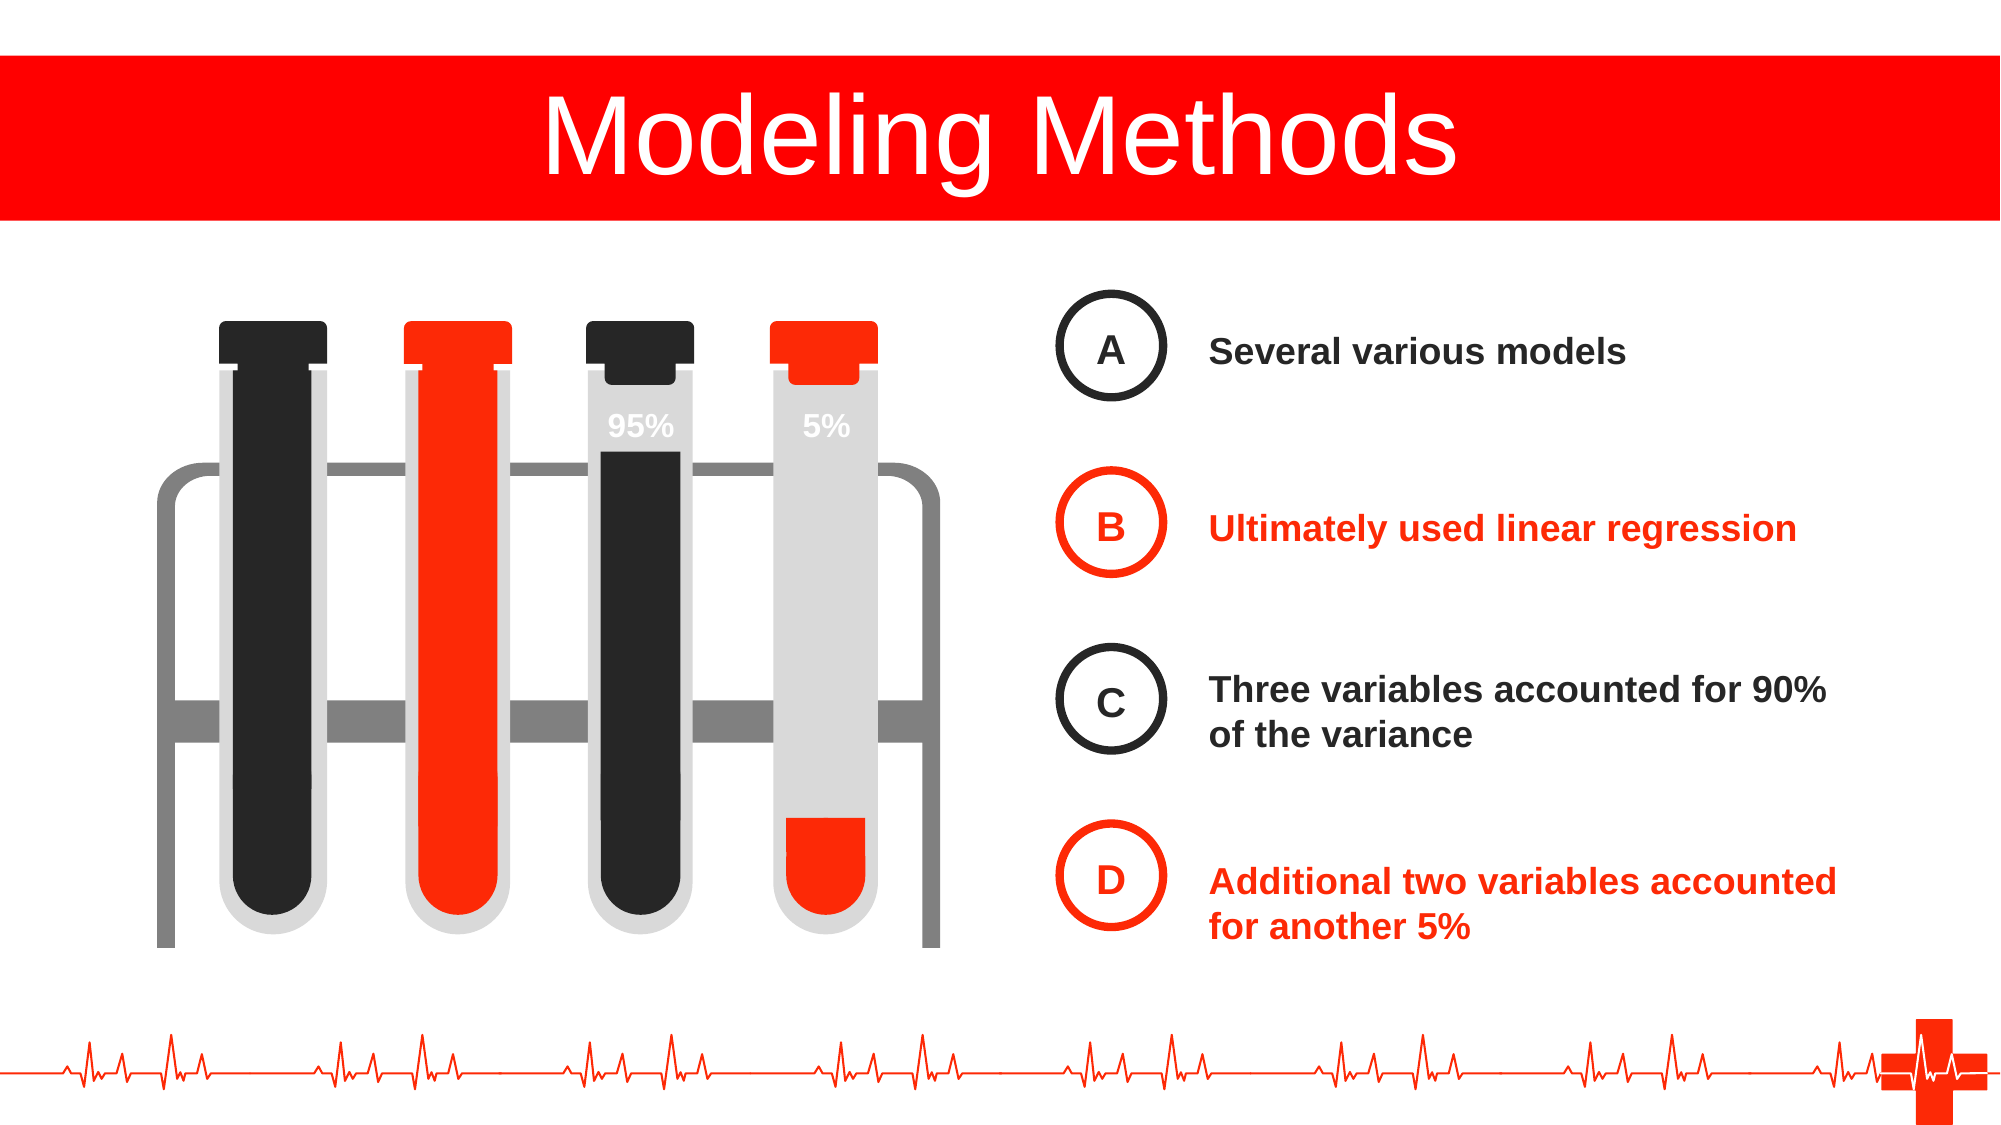

Modeling Methods

A
Several various models

95%
5%

B
Ultimately used linear regression

Three variables accounted for 90% of the variance
C

D
Additional two variables accounted for another 5%